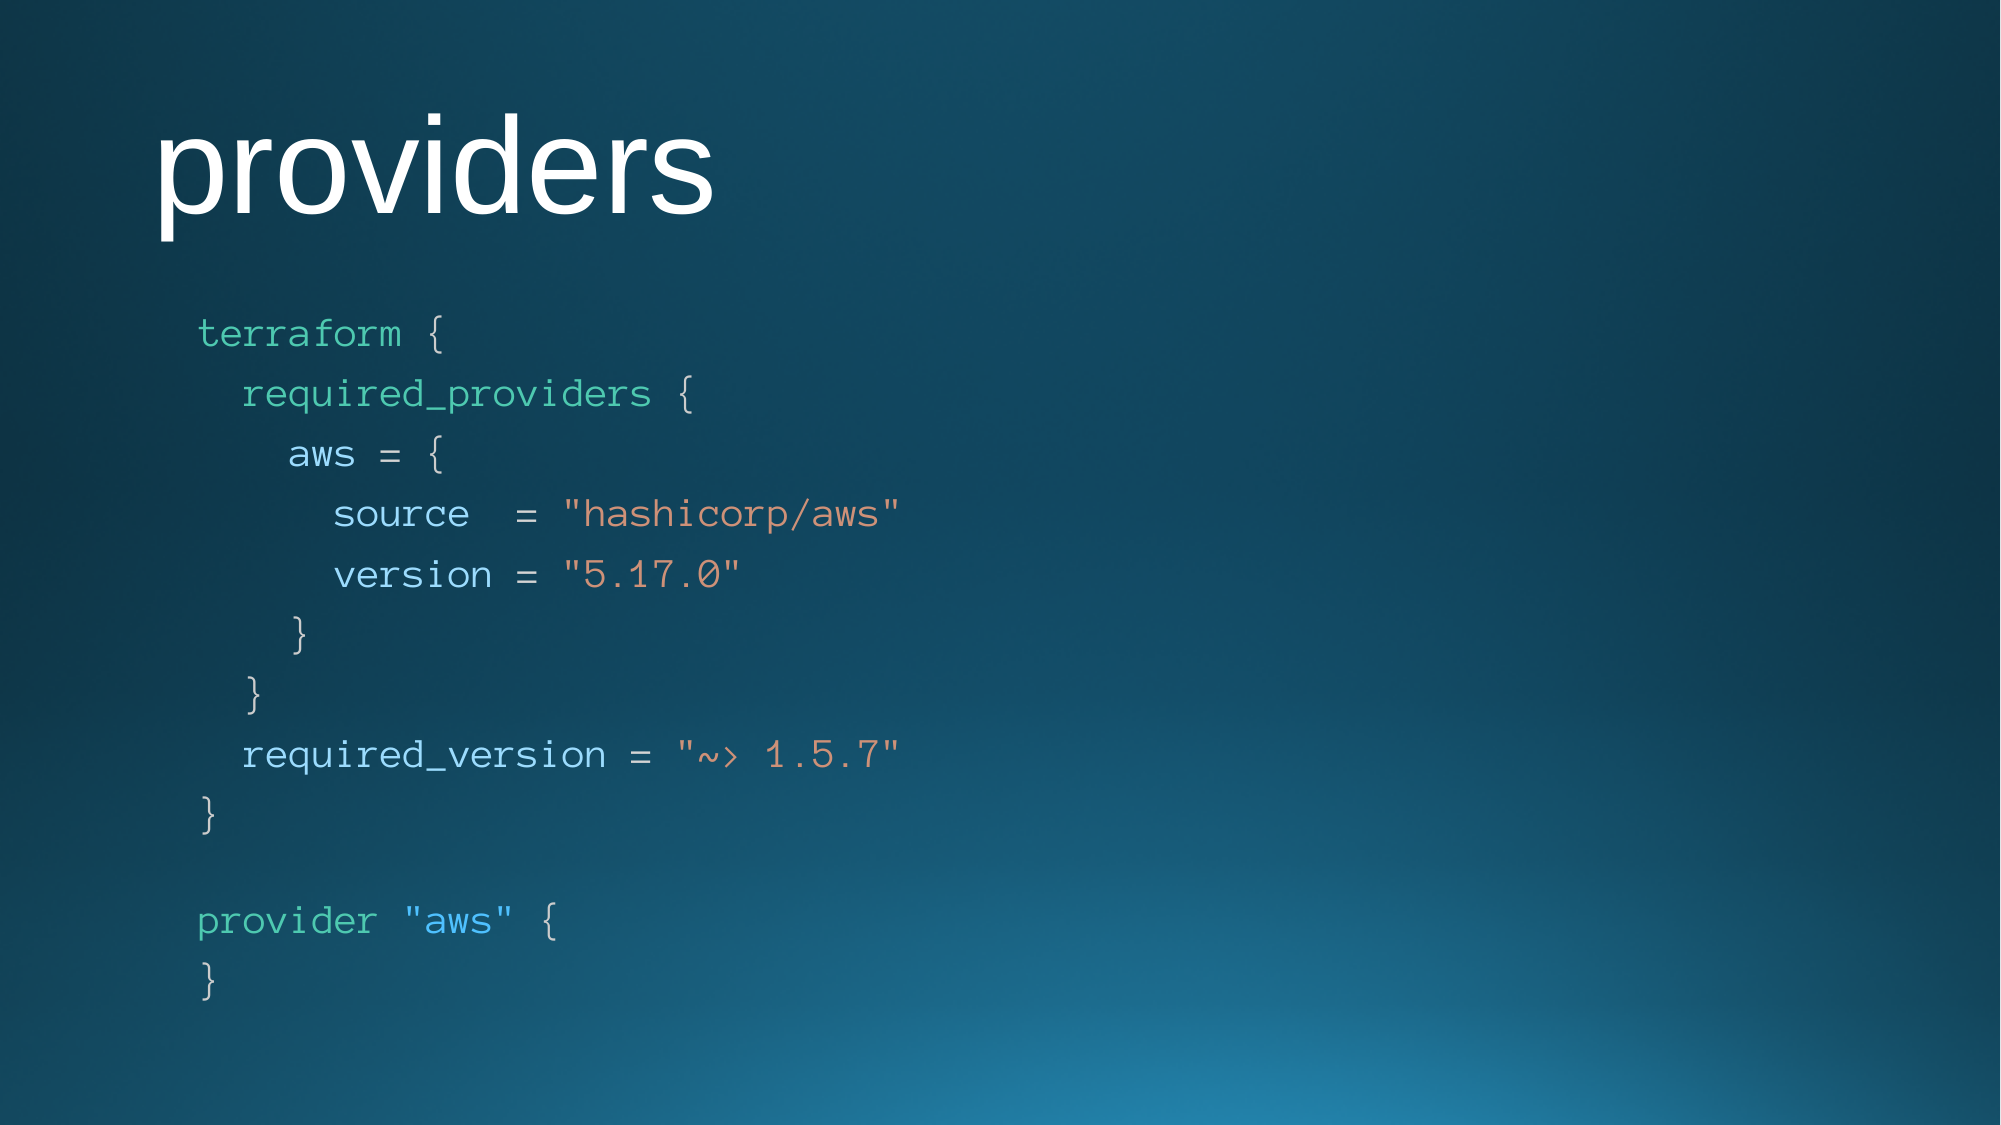

# providers
terraform {
  required_providers {
    aws = {
      source  = "hashicorp/aws"
      version = "5.17.0"
    }
  }
  required_version = "~> 1.5.7"
}
provider "aws" {
}